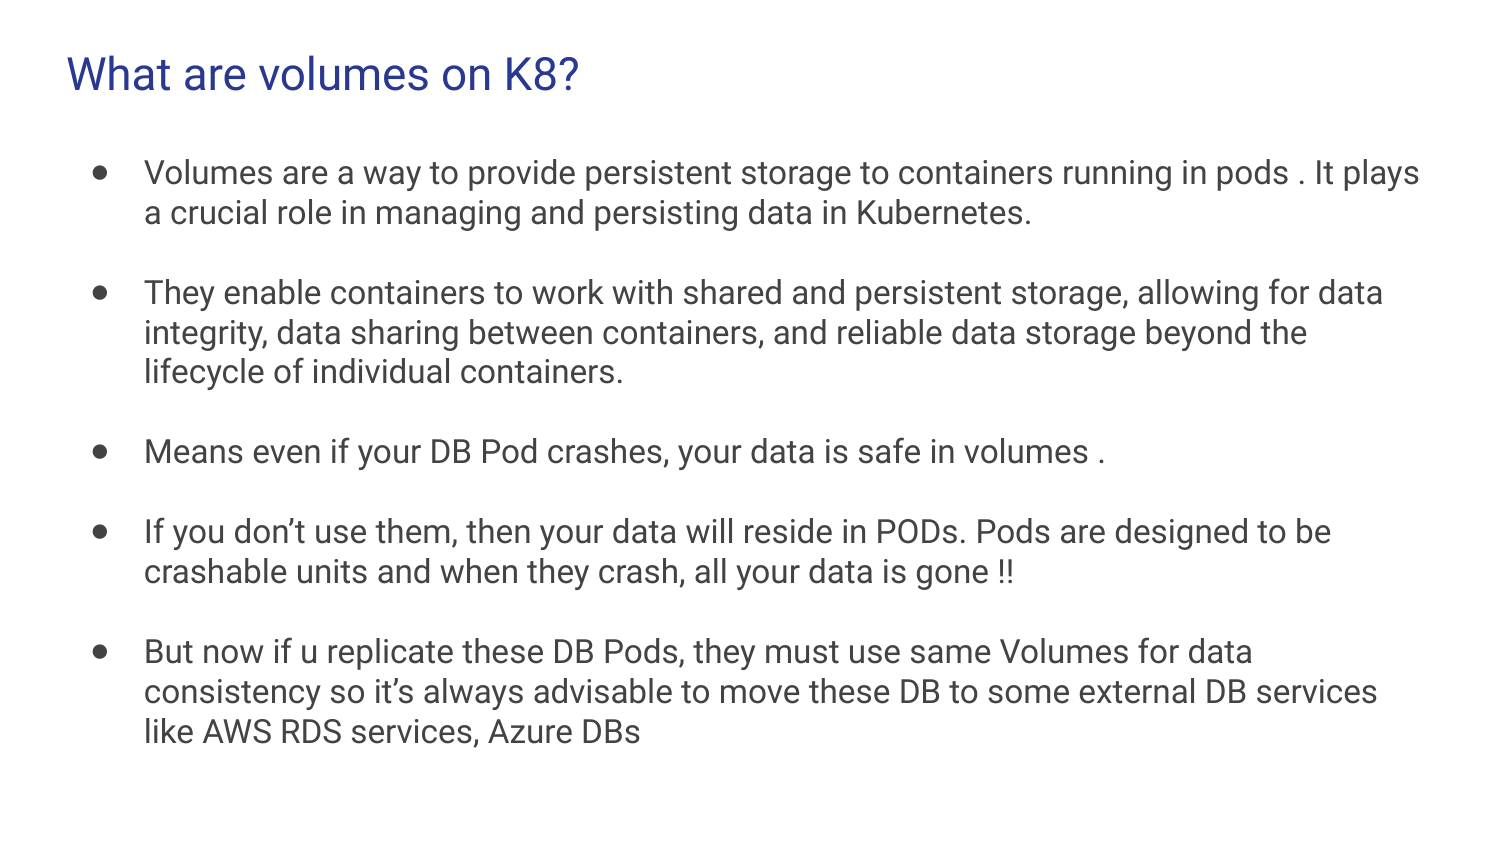

# What are volumes on K8?
Volumes are a way to provide persistent storage to containers running in pods . It plays a crucial role in managing and persisting data in Kubernetes.

They enable containers to work with shared and persistent storage, allowing for data integrity, data sharing between containers, and reliable data storage beyond the lifecycle of individual containers.

Means even if your DB Pod crashes, your data is safe in volumes .

If you don’t use them, then your data will reside in PODs. Pods are designed to be crashable units and when they crash, all your data is gone !!

But now if u replicate these DB Pods, they must use same Volumes for data consistency so it’s always advisable to move these DB to some external DB services like AWS RDS services, Azure DBs